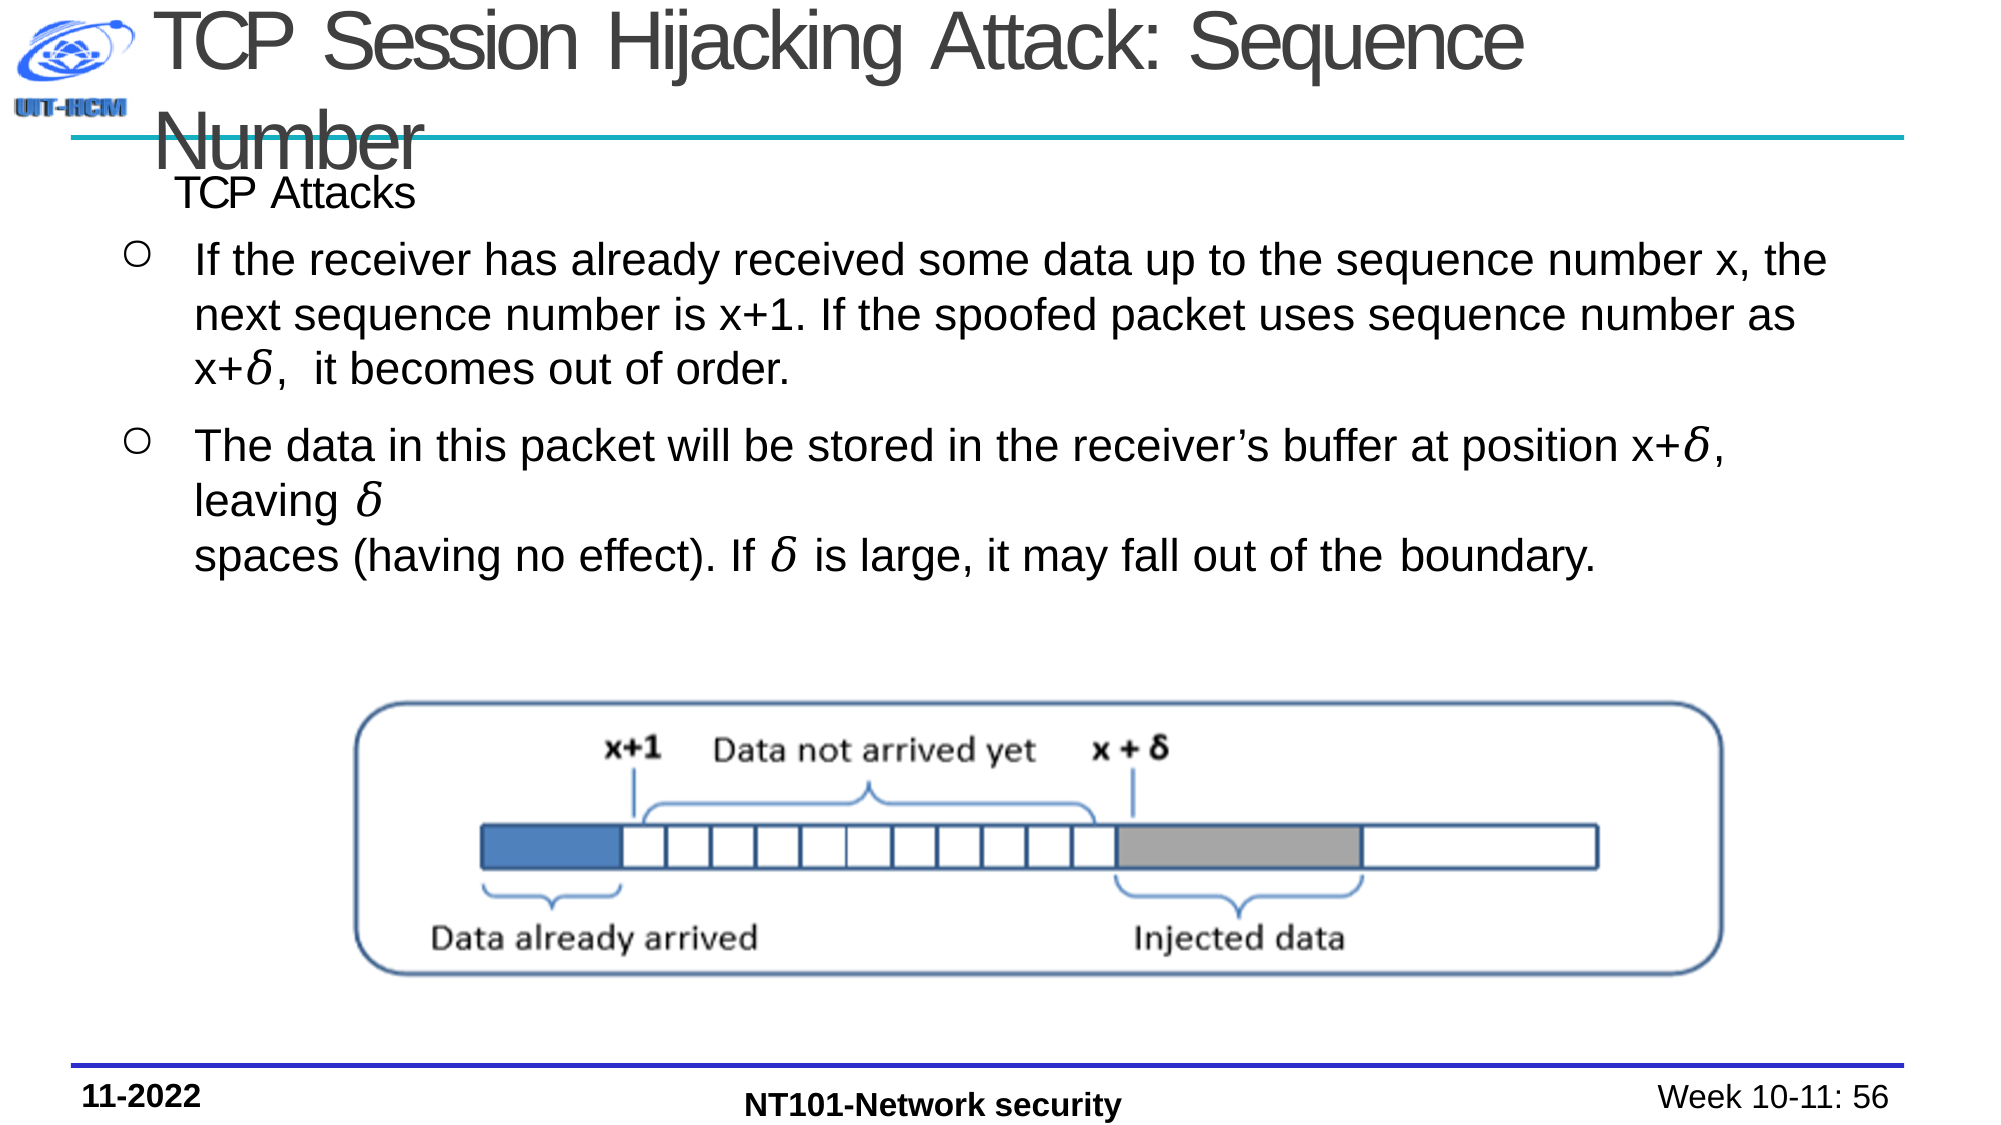

# TCP Session Hijacking Attack: Sequence Number
TCP Attacks
If the receiver has already received some data up to the sequence number x, the  next sequence number is x+1. If the spoofed packet uses sequence number as x+𝛿,  it becomes out of order.
The data in this packet will be stored in the receiver’s buffer at position x+𝛿, leaving 𝛿
spaces (having no effect). If 𝛿 is large, it may fall out of the boundary.